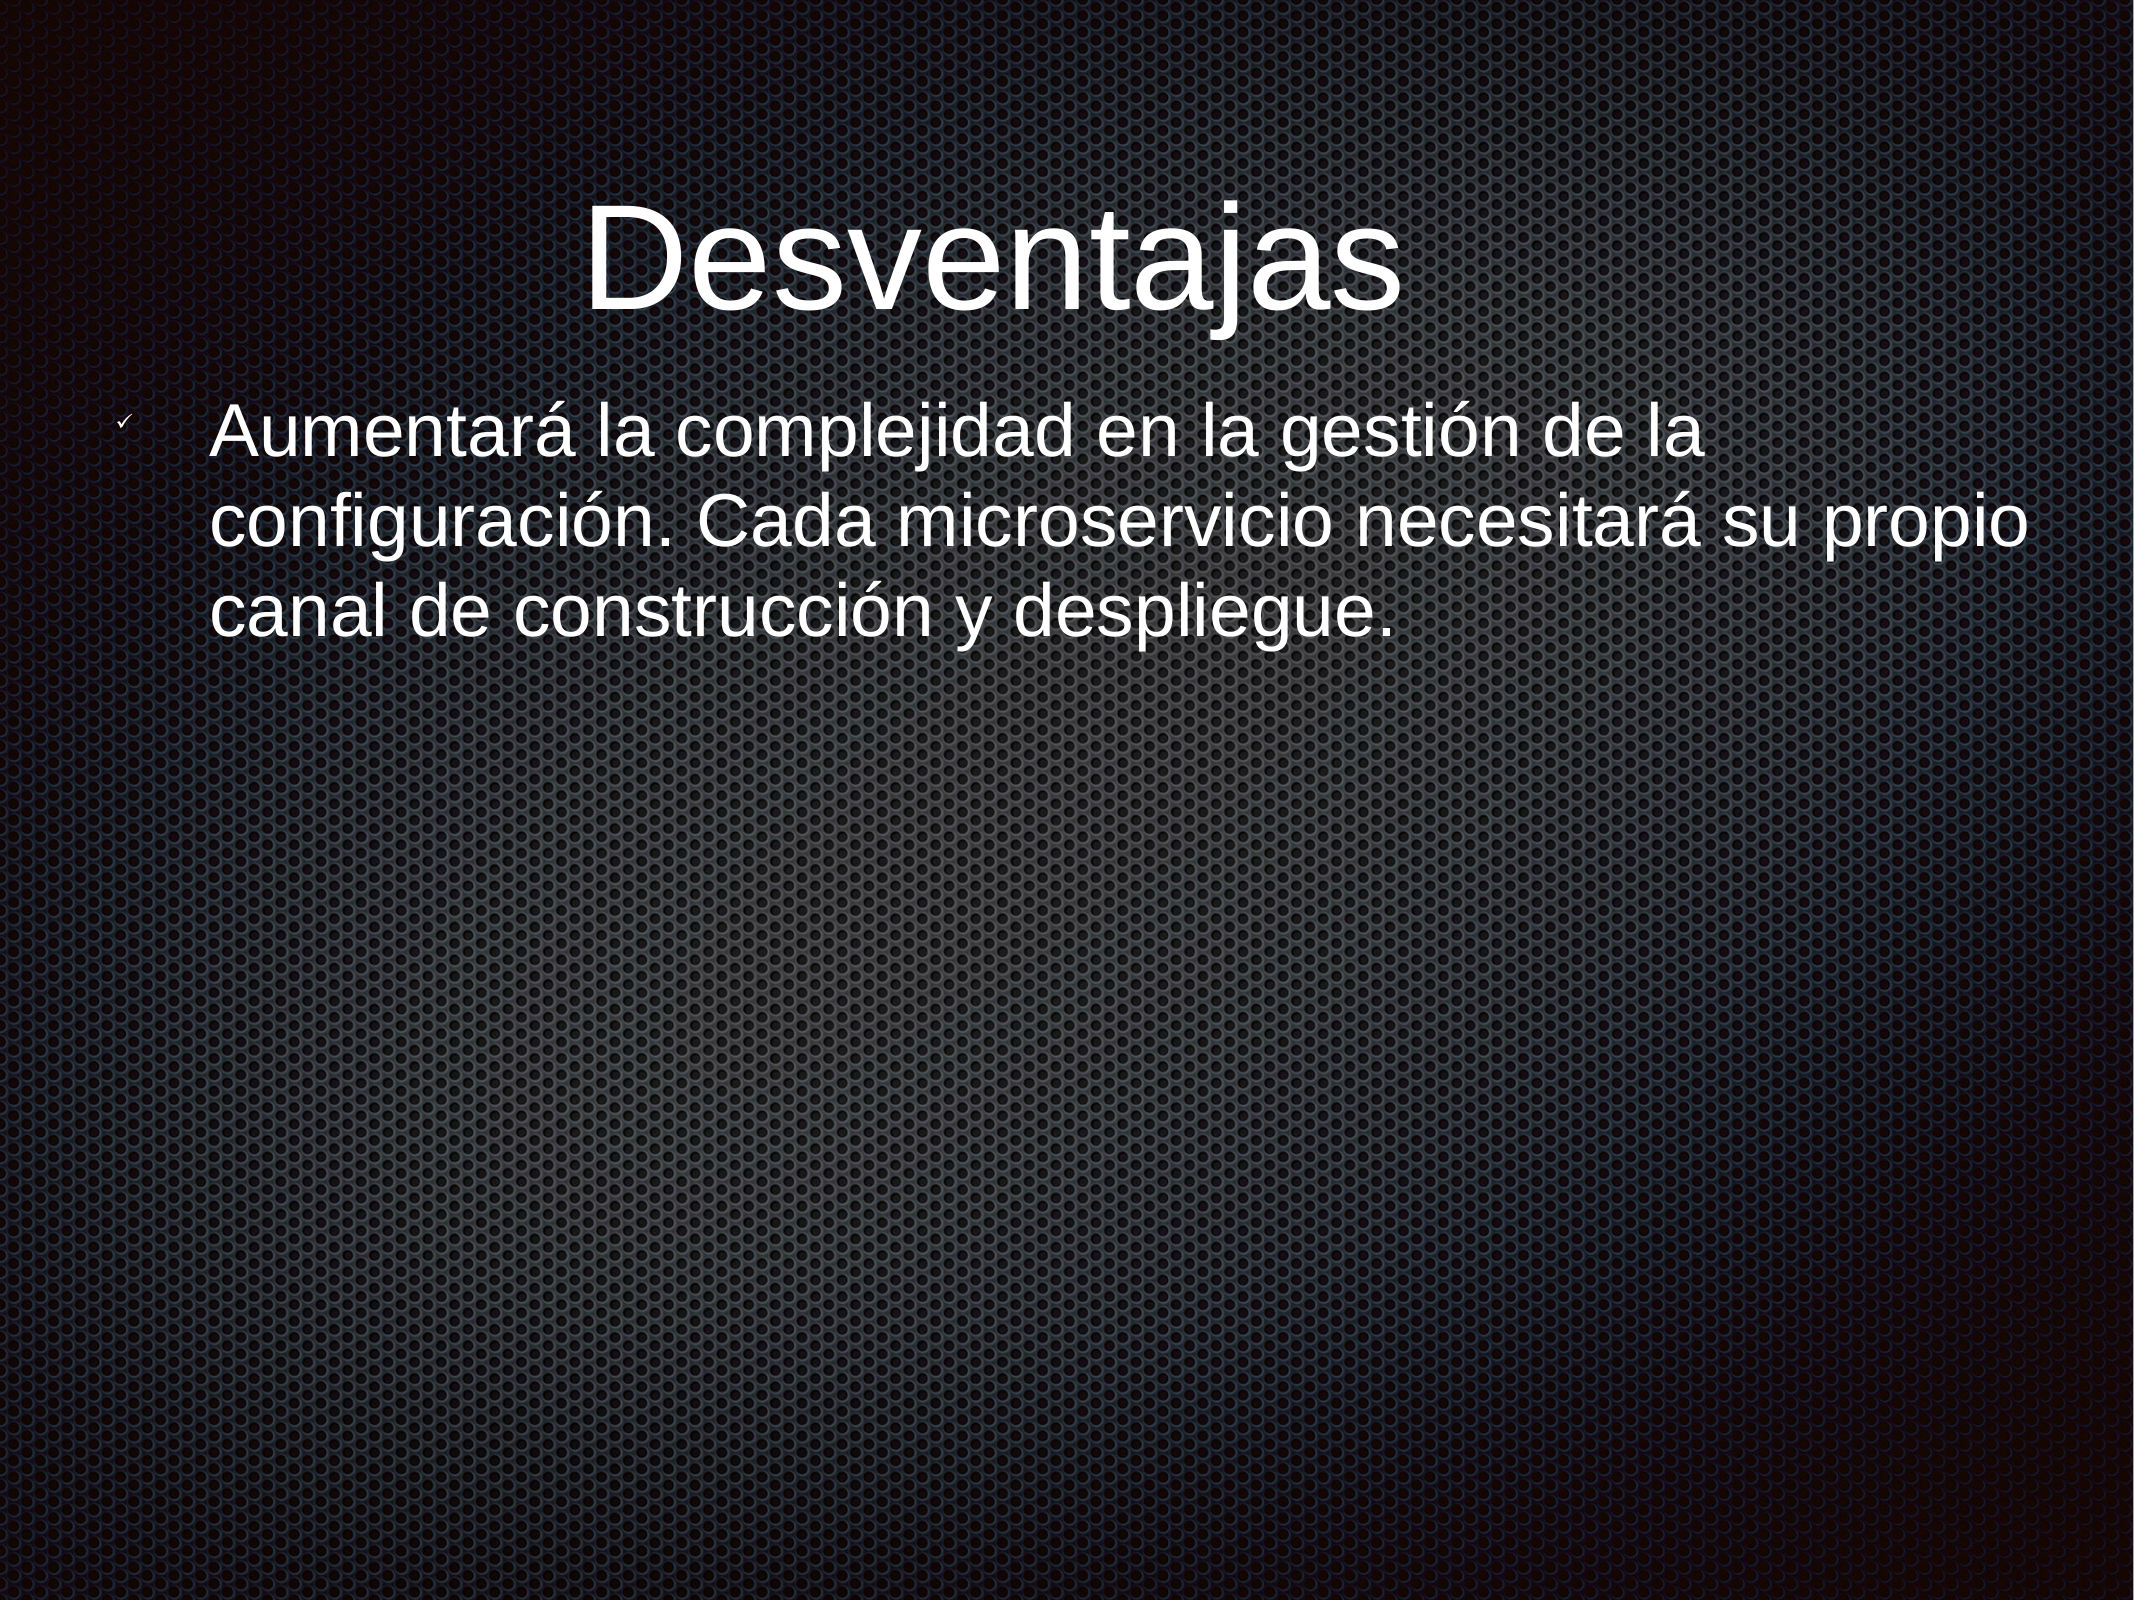

# Desventajas
Aumentará la complejidad en la gestión de la configuración. Cada microservicio necesitará su propio canal de construcción y despliegue.